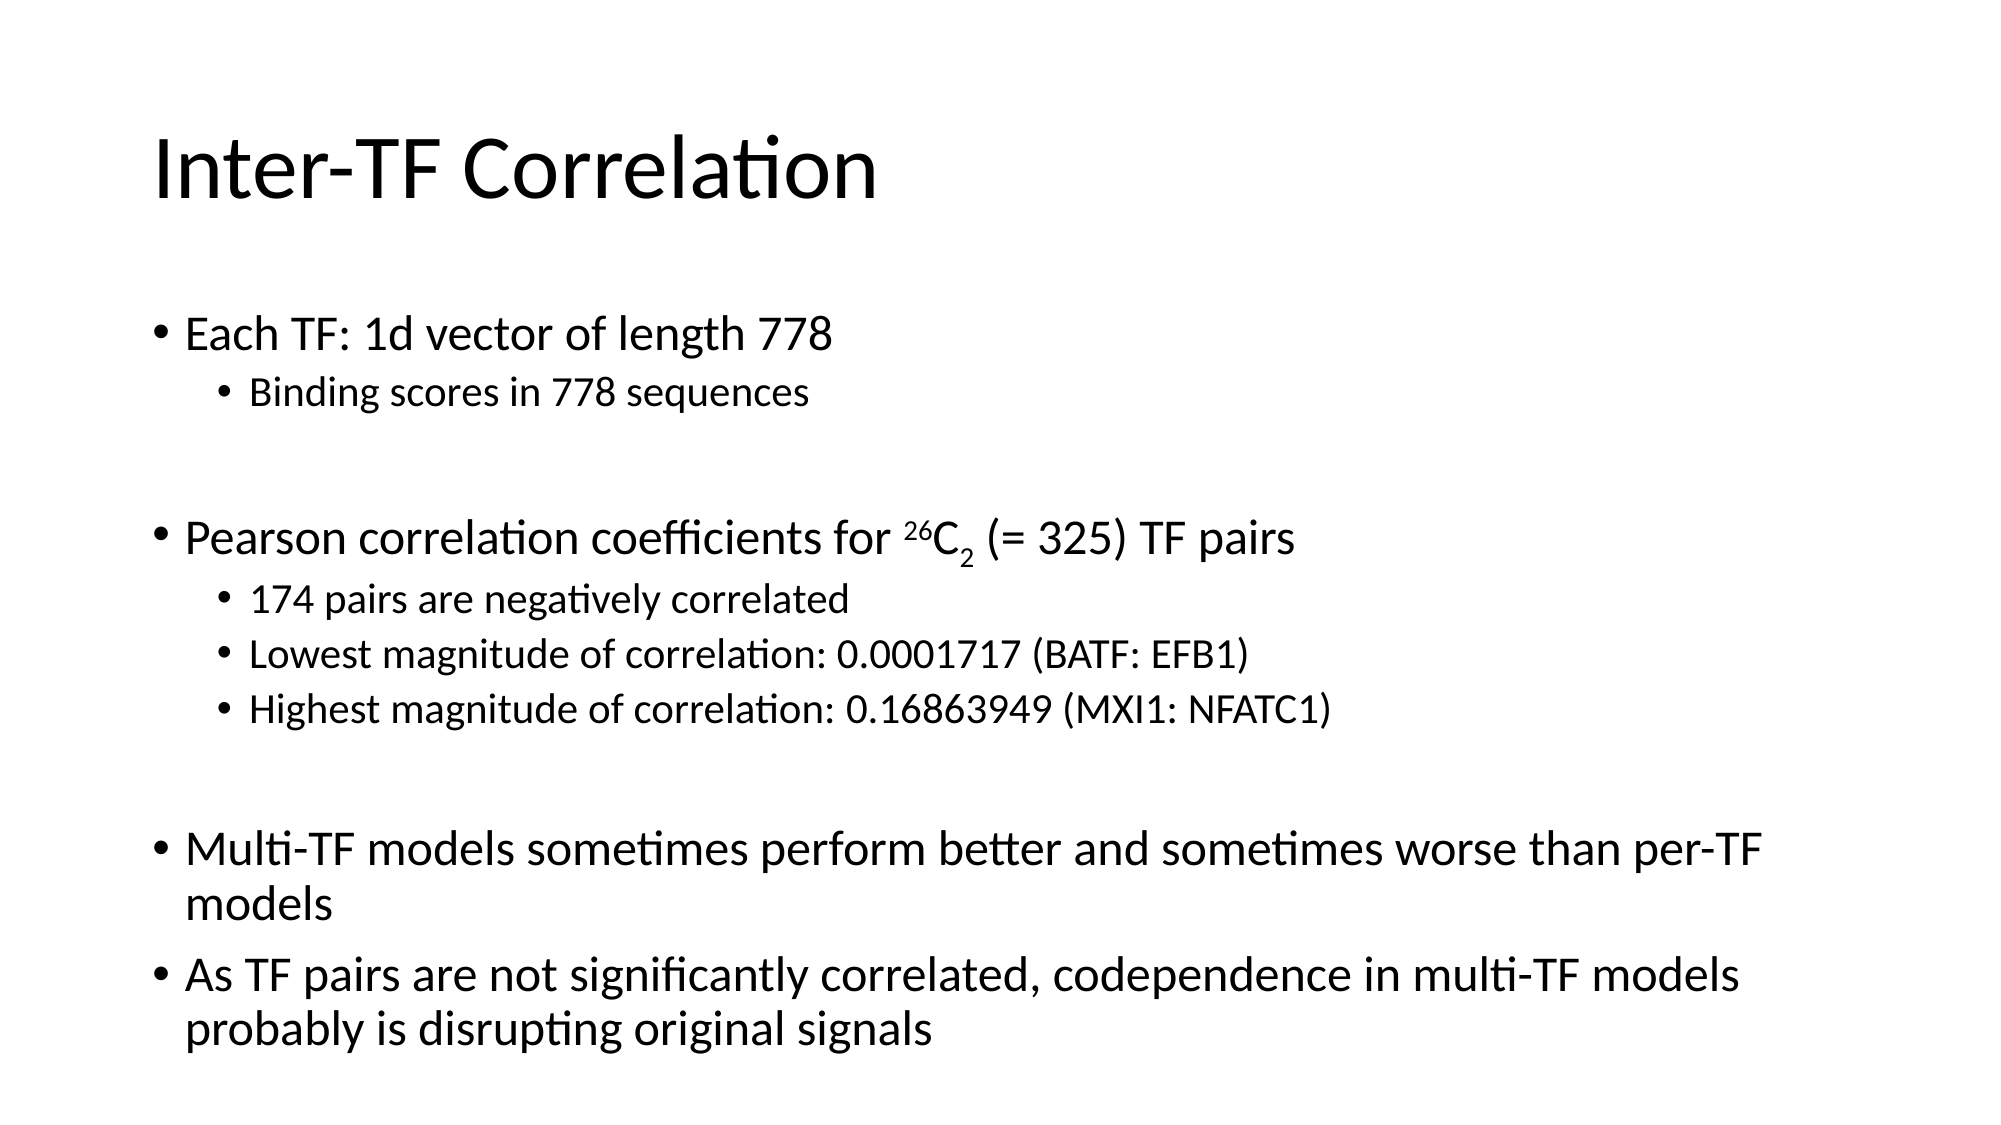

# Inter-TF Correlation
Each TF: 1d vector of length 778
Binding scores in 778 sequences

Pearson correlation coefficients for 26C2 (= 325) TF pairs
174 pairs are negatively correlated
Lowest magnitude of correlation: 0.0001717 (BATF: EFB1)
Highest magnitude of correlation: 0.16863949 (MXI1: NFATC1)

Multi-TF models sometimes perform better and sometimes worse than per-TF models
As TF pairs are not significantly correlated, codependence in multi-TF models probably is disrupting original signals